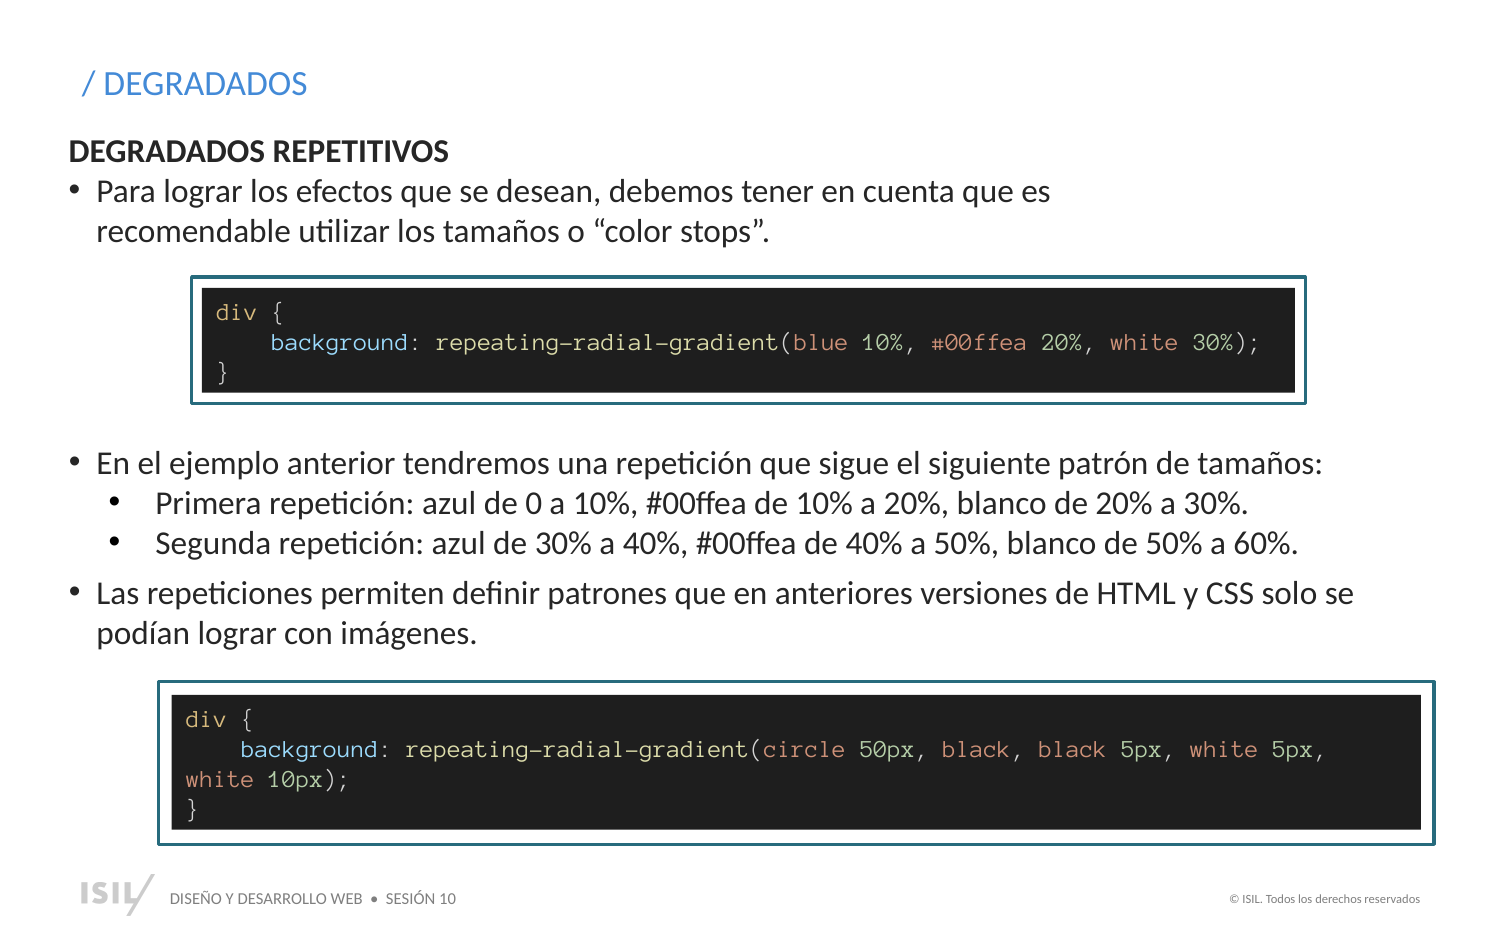

/ DEGRADADOS
DEGRADADOS REPETITIVOS
Para lograr los efectos que se desean, debemos tener en cuenta que es recomendable utilizar los tamaños o “color stops”.

div {
    background: repeating-radial-gradient(blue 10%, #00ffea 20%, white 30%);
}
En el ejemplo anterior tendremos una repetición que sigue el siguiente patrón de tamaños:
Primera repetición: azul de 0 a 10%, #00ffea de 10% a 20%, blanco de 20% a 30%.
Segunda repetición: azul de 30% a 40%, #00ffea de 40% a 50%, blanco de 50% a 60%.

Las repeticiones permiten definir patrones que en anteriores versiones de HTML y CSS solo se podían lograr con imágenes.

div {
    background: repeating-radial-gradient(circle 50px, black, black 5px, white 5px, white 10px);
}